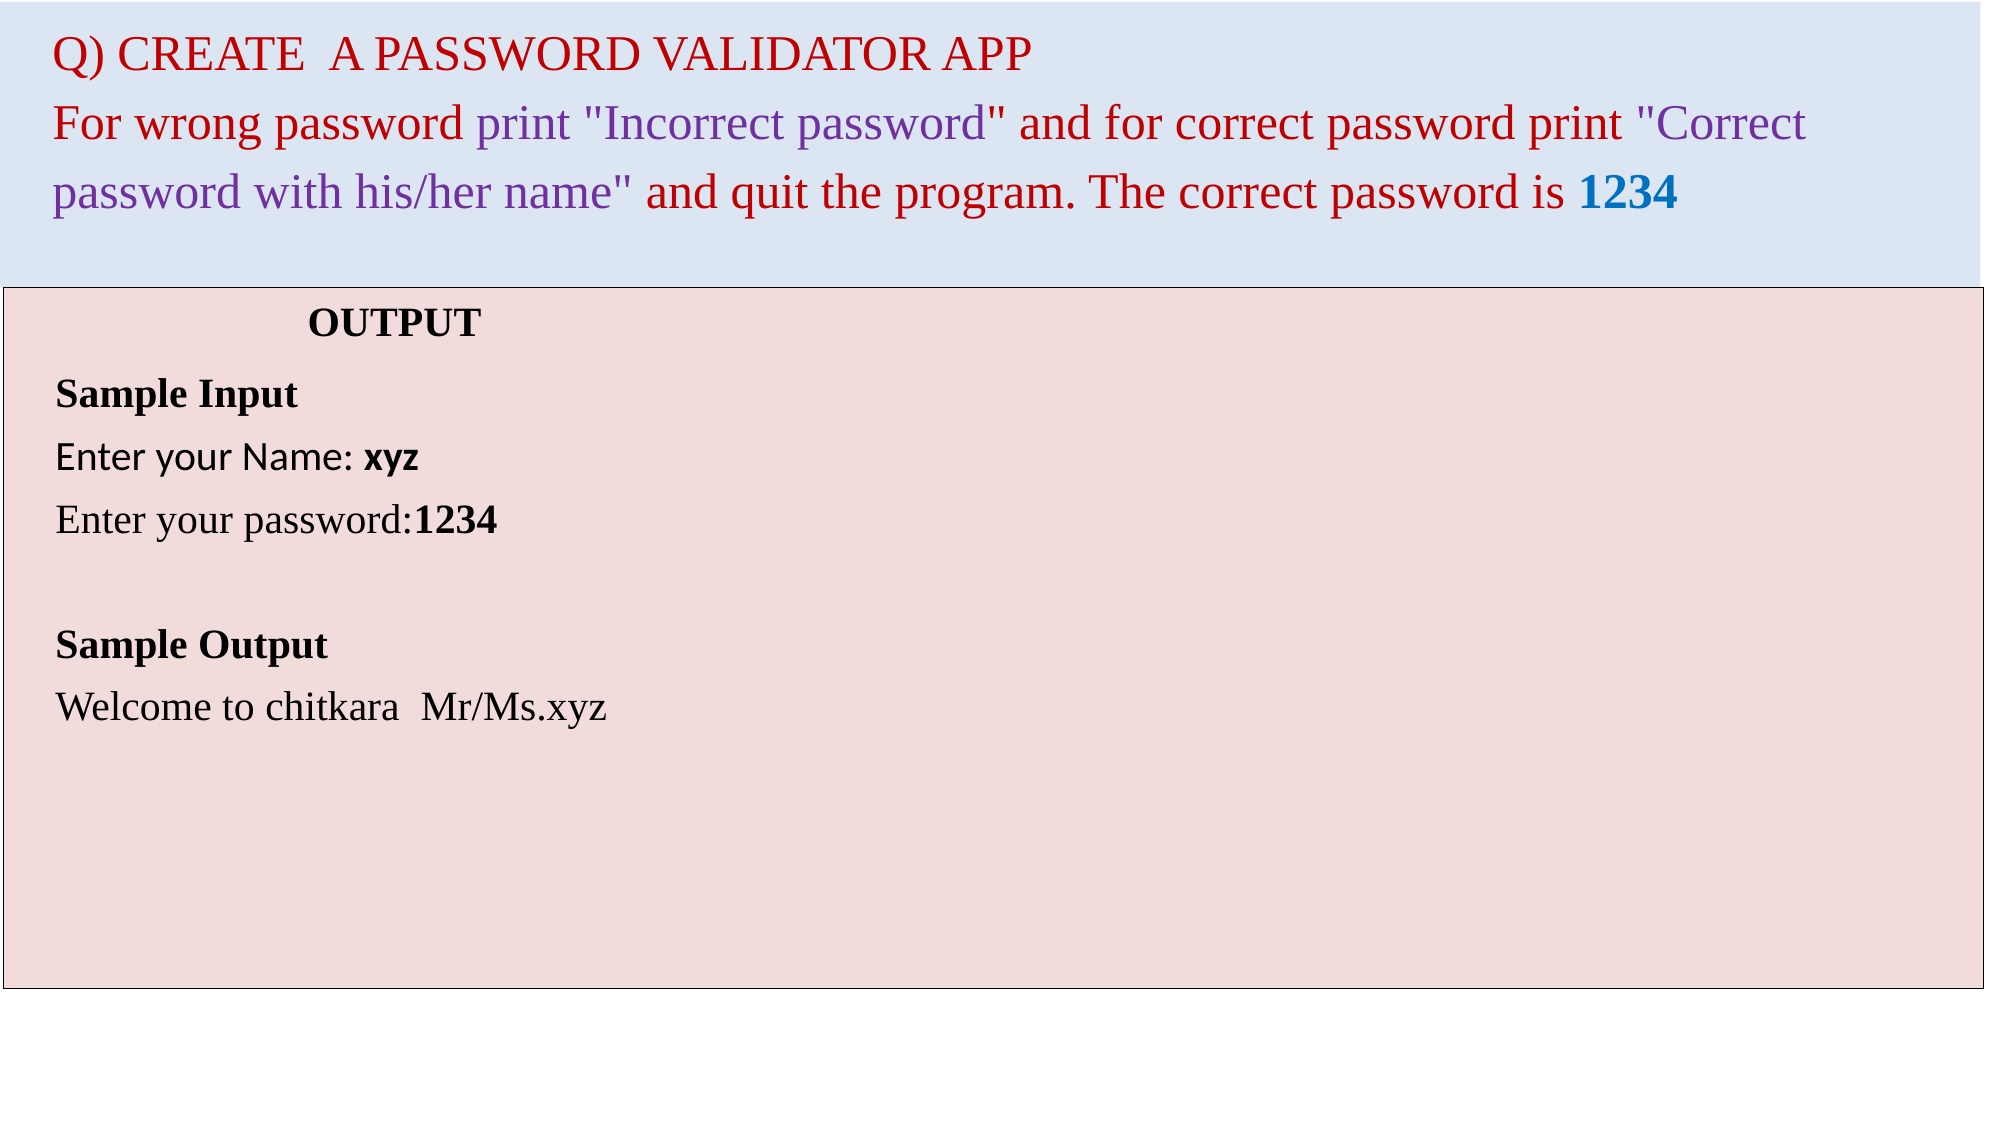

# Q) CREATE  A PASSWORD VALIDATOR APP For wrong password print "Incorrect password" and for correct password print "Correct password with his/her name" and quit the program. The correct password is 1234
                        OUTPUT
Sample Input
Enter your Name: xyz
Enter your password:1234

Sample Output
Welcome to chitkara  Mr/Ms.xyz